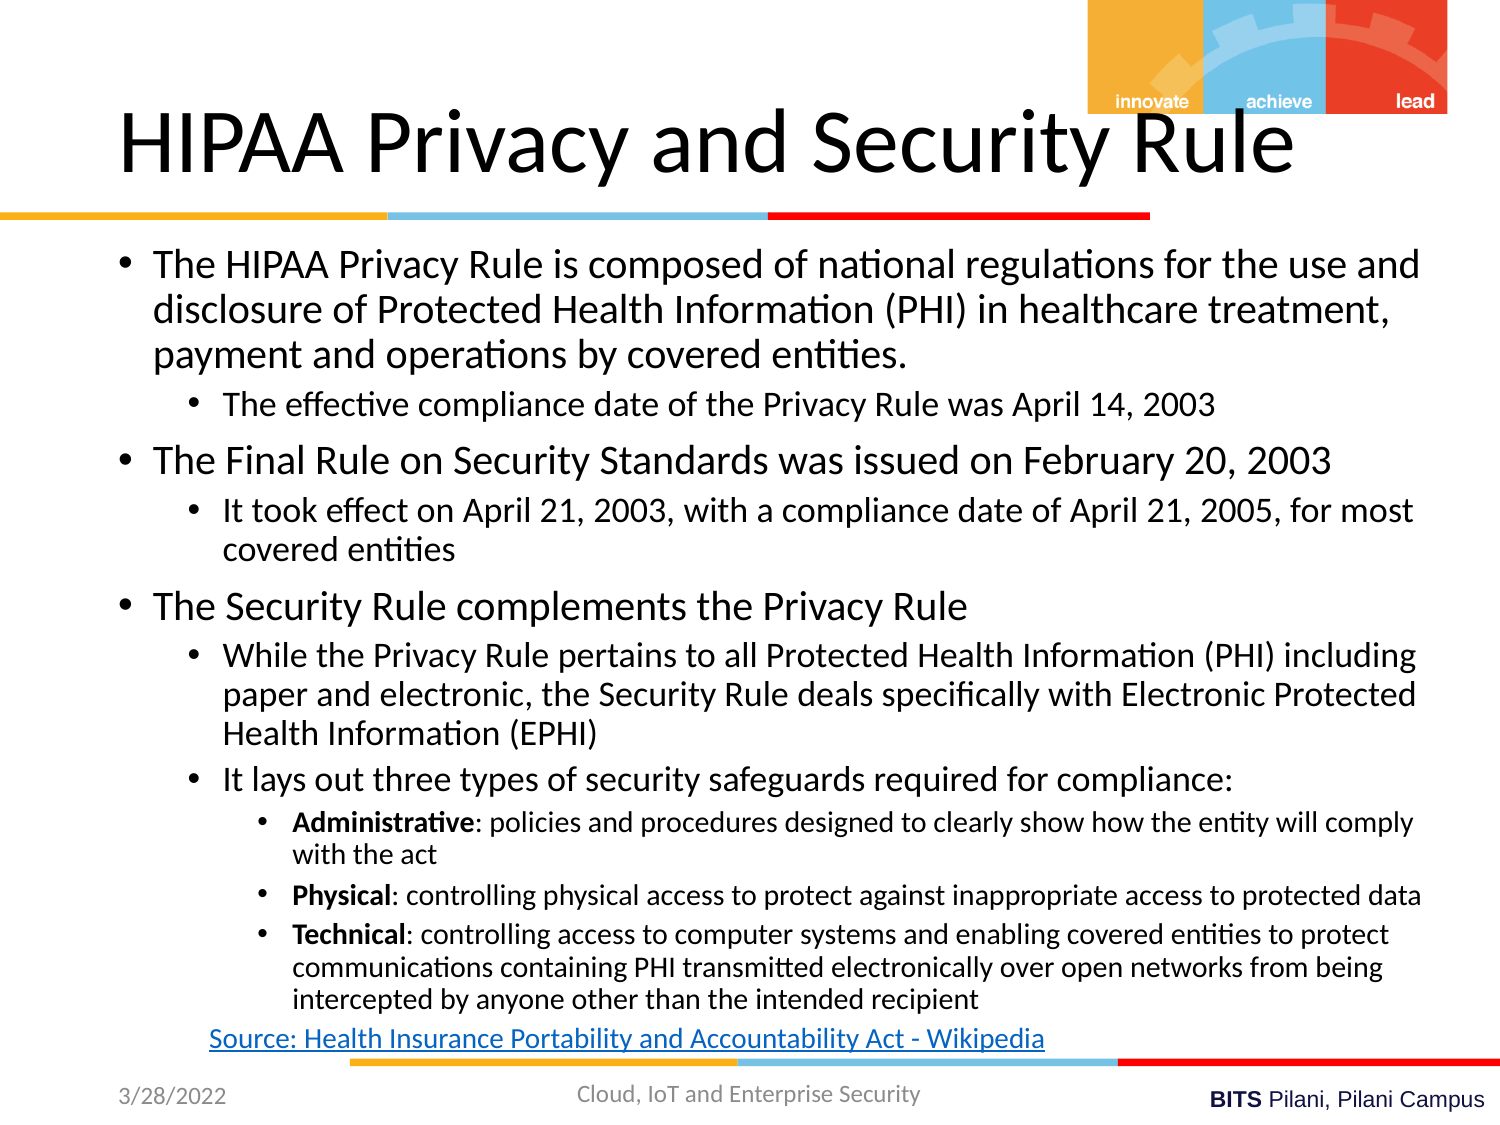

# HIPAA Privacy and Security Rule
The HIPAA Privacy Rule is composed of national regulations for the use and disclosure of Protected Health Information (PHI) in healthcare treatment, payment and operations by covered entities.
The effective compliance date of the Privacy Rule was April 14, 2003
The Final Rule on Security Standards was issued on February 20, 2003
It took effect on April 21, 2003, with a compliance date of April 21, 2005, for most covered entities
The Security Rule complements the Privacy Rule
While the Privacy Rule pertains to all Protected Health Information (PHI) including paper and electronic, the Security Rule deals specifically with Electronic Protected Health Information (EPHI)
It lays out three types of security safeguards required for compliance:
Administrative: policies and procedures designed to clearly show how the entity will comply with the act
Physical: controlling physical access to protect against inappropriate access to protected data
Technical: controlling access to computer systems and enabling covered entities to protect communications containing PHI transmitted electronically over open networks from being intercepted by anyone other than the intended recipient
Source: Health Insurance Portability and Accountability Act - Wikipedia
Cloud, IoT and Enterprise Security
3/28/2022